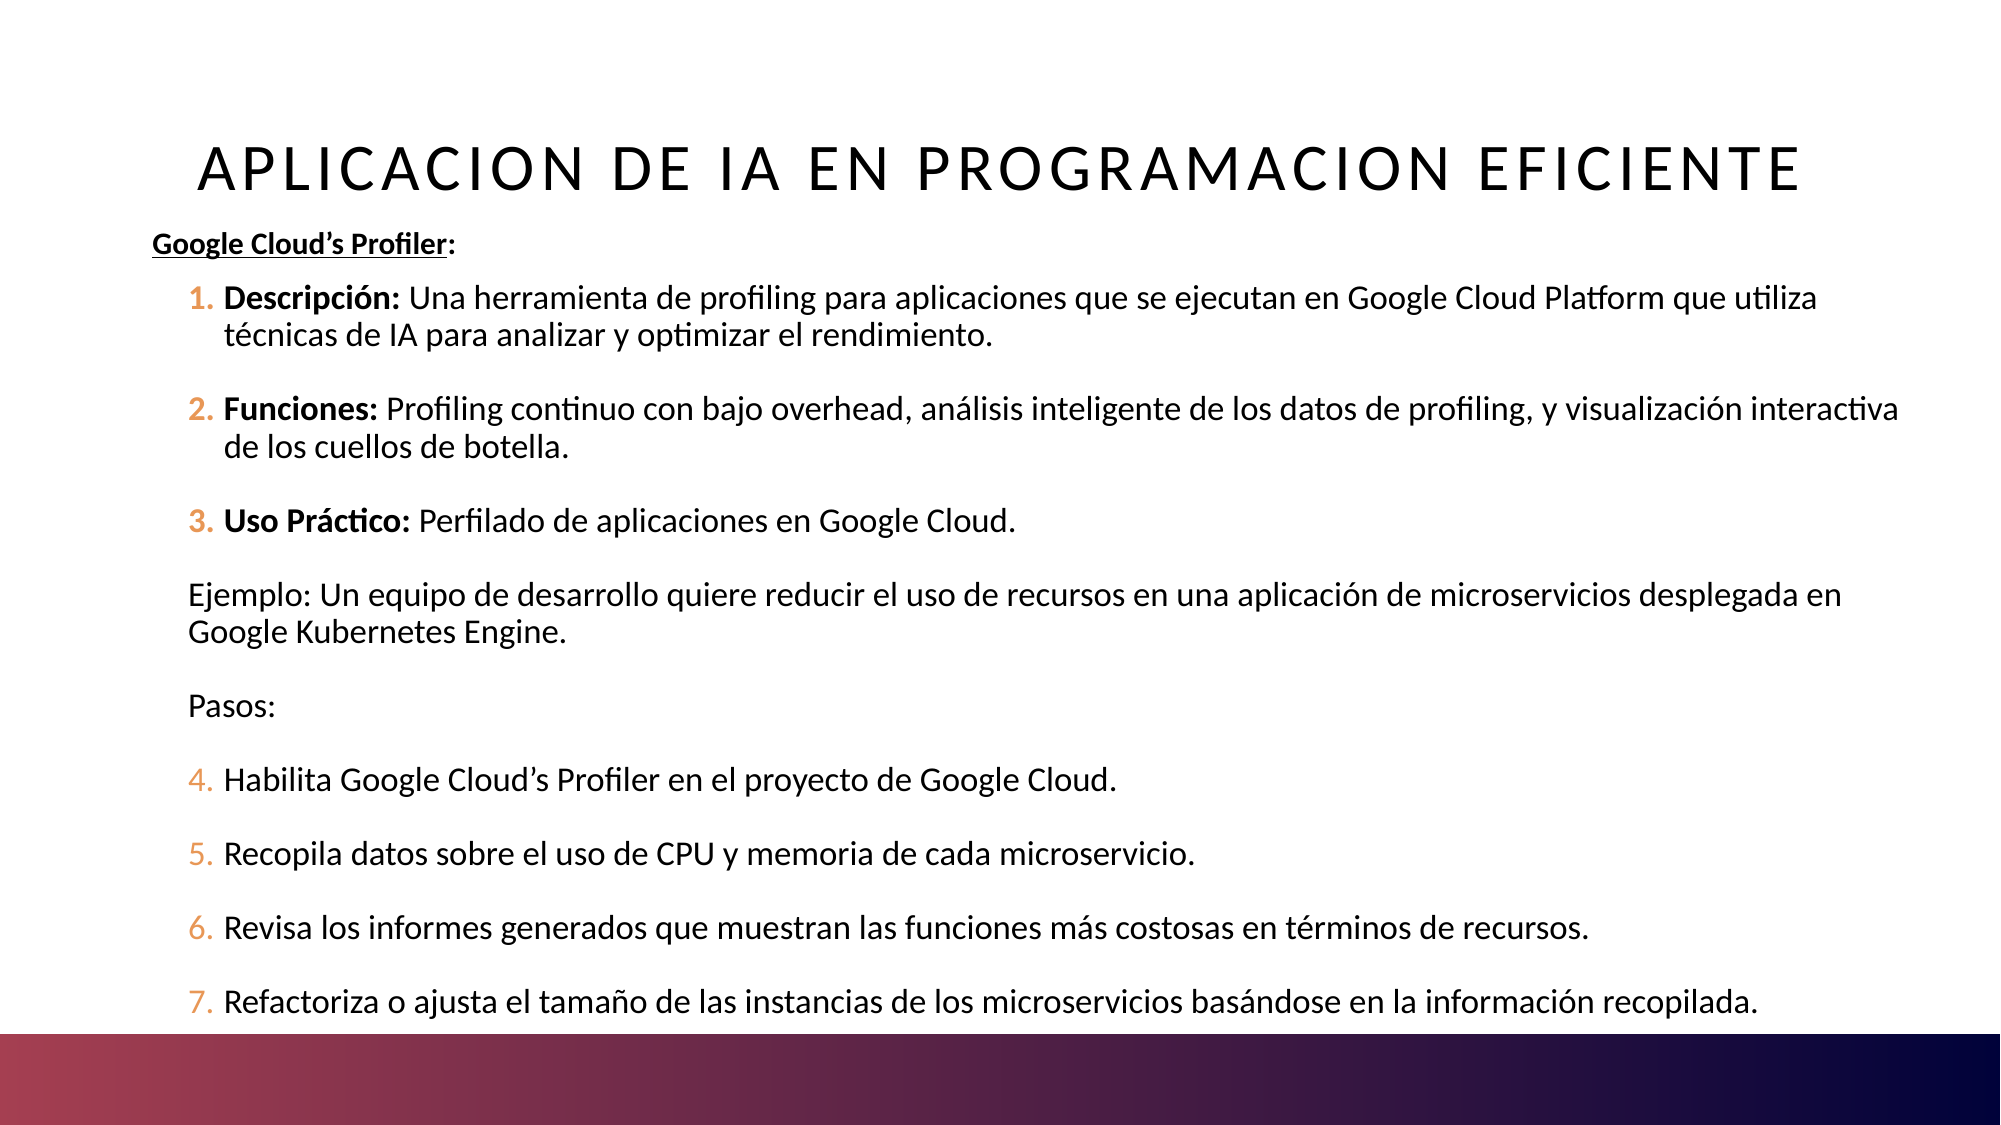

# Aplicacion de IA en programacion eficiente
Google Cloud’s Profiler:
Descripción: Una herramienta de profiling para aplicaciones que se ejecutan en Google Cloud Platform que utiliza técnicas de IA para analizar y optimizar el rendimiento.
Funciones: Profiling continuo con bajo overhead, análisis inteligente de los datos de profiling, y visualización interactiva de los cuellos de botella.
Uso Práctico: Perfilado de aplicaciones en Google Cloud.
Ejemplo: Un equipo de desarrollo quiere reducir el uso de recursos en una aplicación de microservicios desplegada en Google Kubernetes Engine.
Pasos:
Habilita Google Cloud’s Profiler en el proyecto de Google Cloud.
Recopila datos sobre el uso de CPU y memoria de cada microservicio.
Revisa los informes generados que muestran las funciones más costosas en términos de recursos.
Refactoriza o ajusta el tamaño de las instancias de los microservicios basándose en la información recopilada.